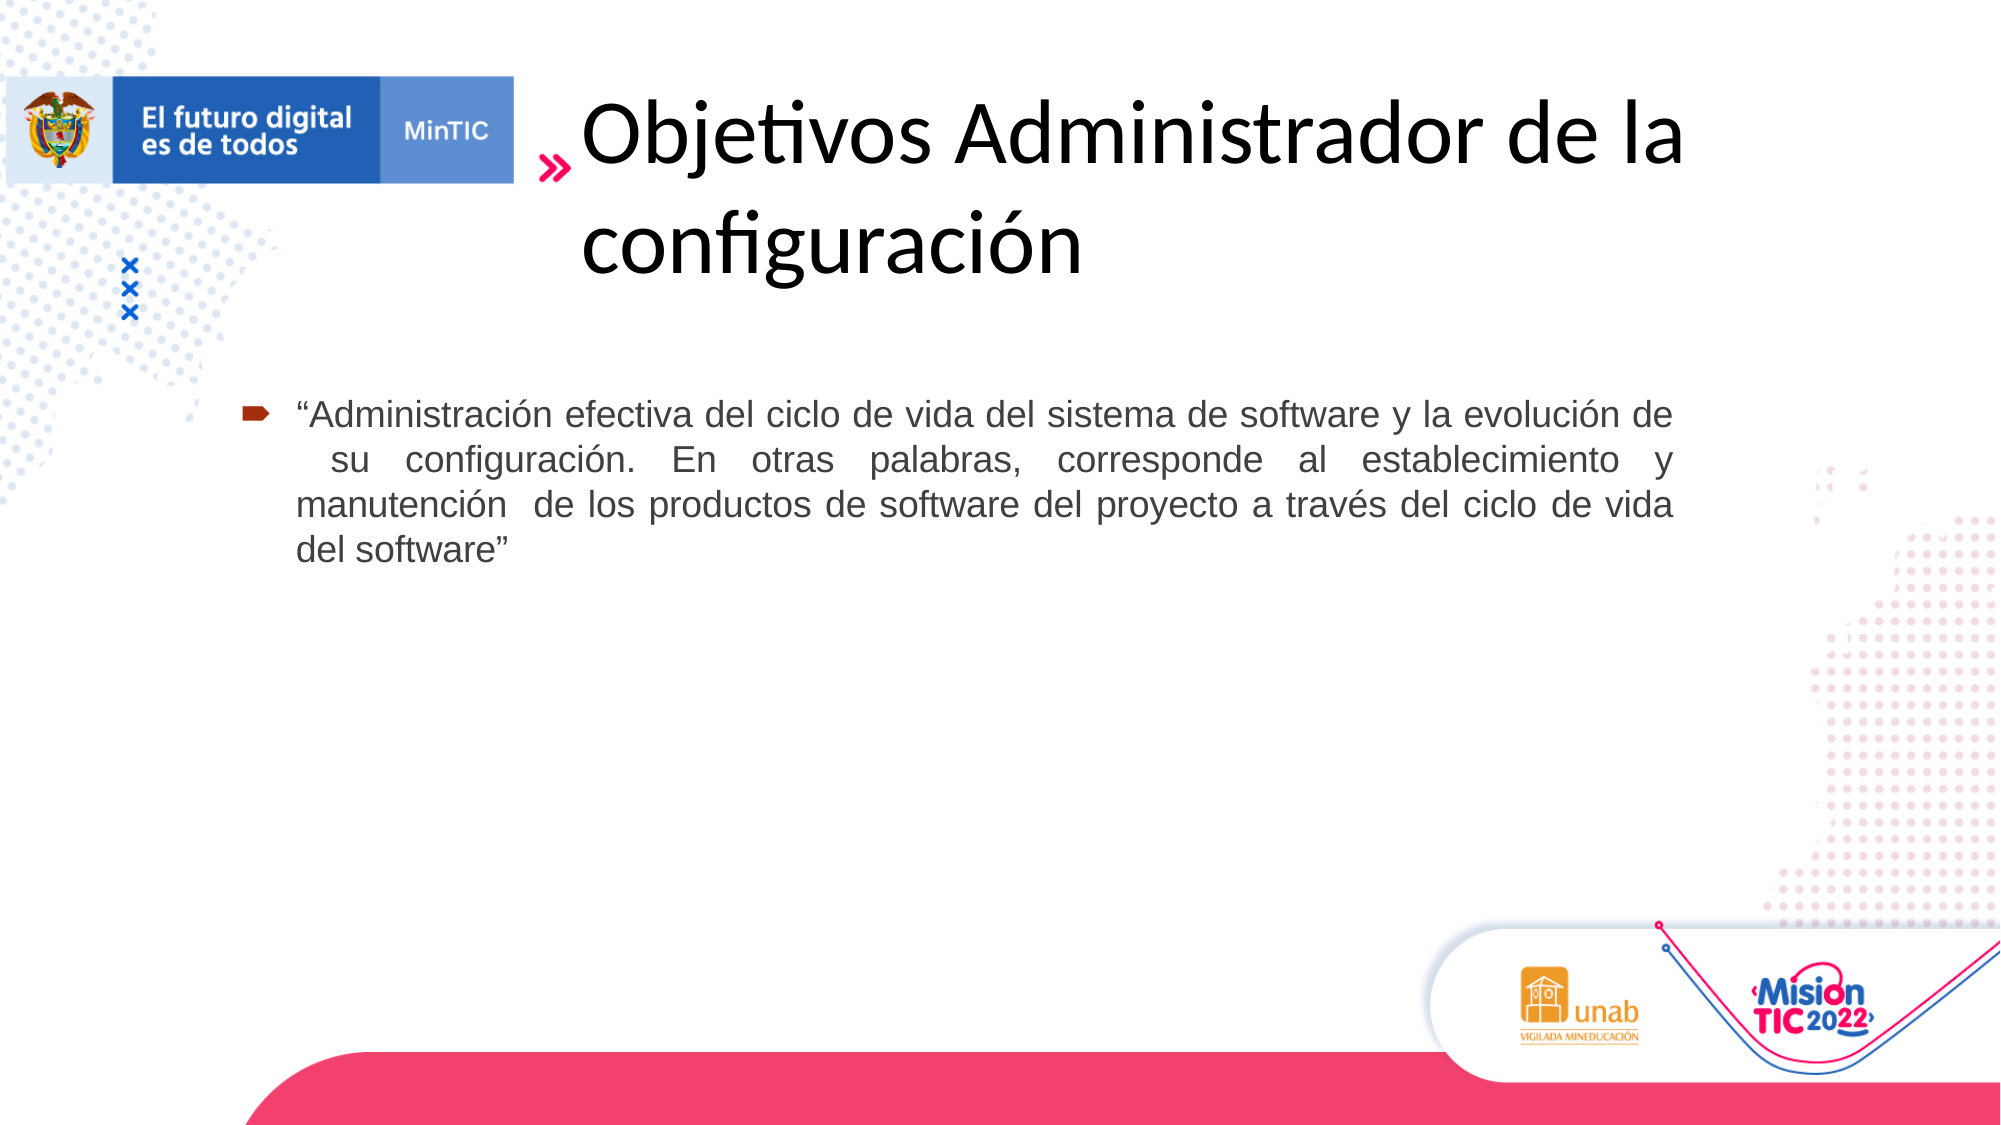

# Objetivos Administrador de la configuración
🠶 “Administración efectiva del ciclo de vida del sistema de software y la evolución de  su configuración. En otras palabras, corresponde al establecimiento y manutención  de los productos de software del proyecto a través del ciclo de vida del software”